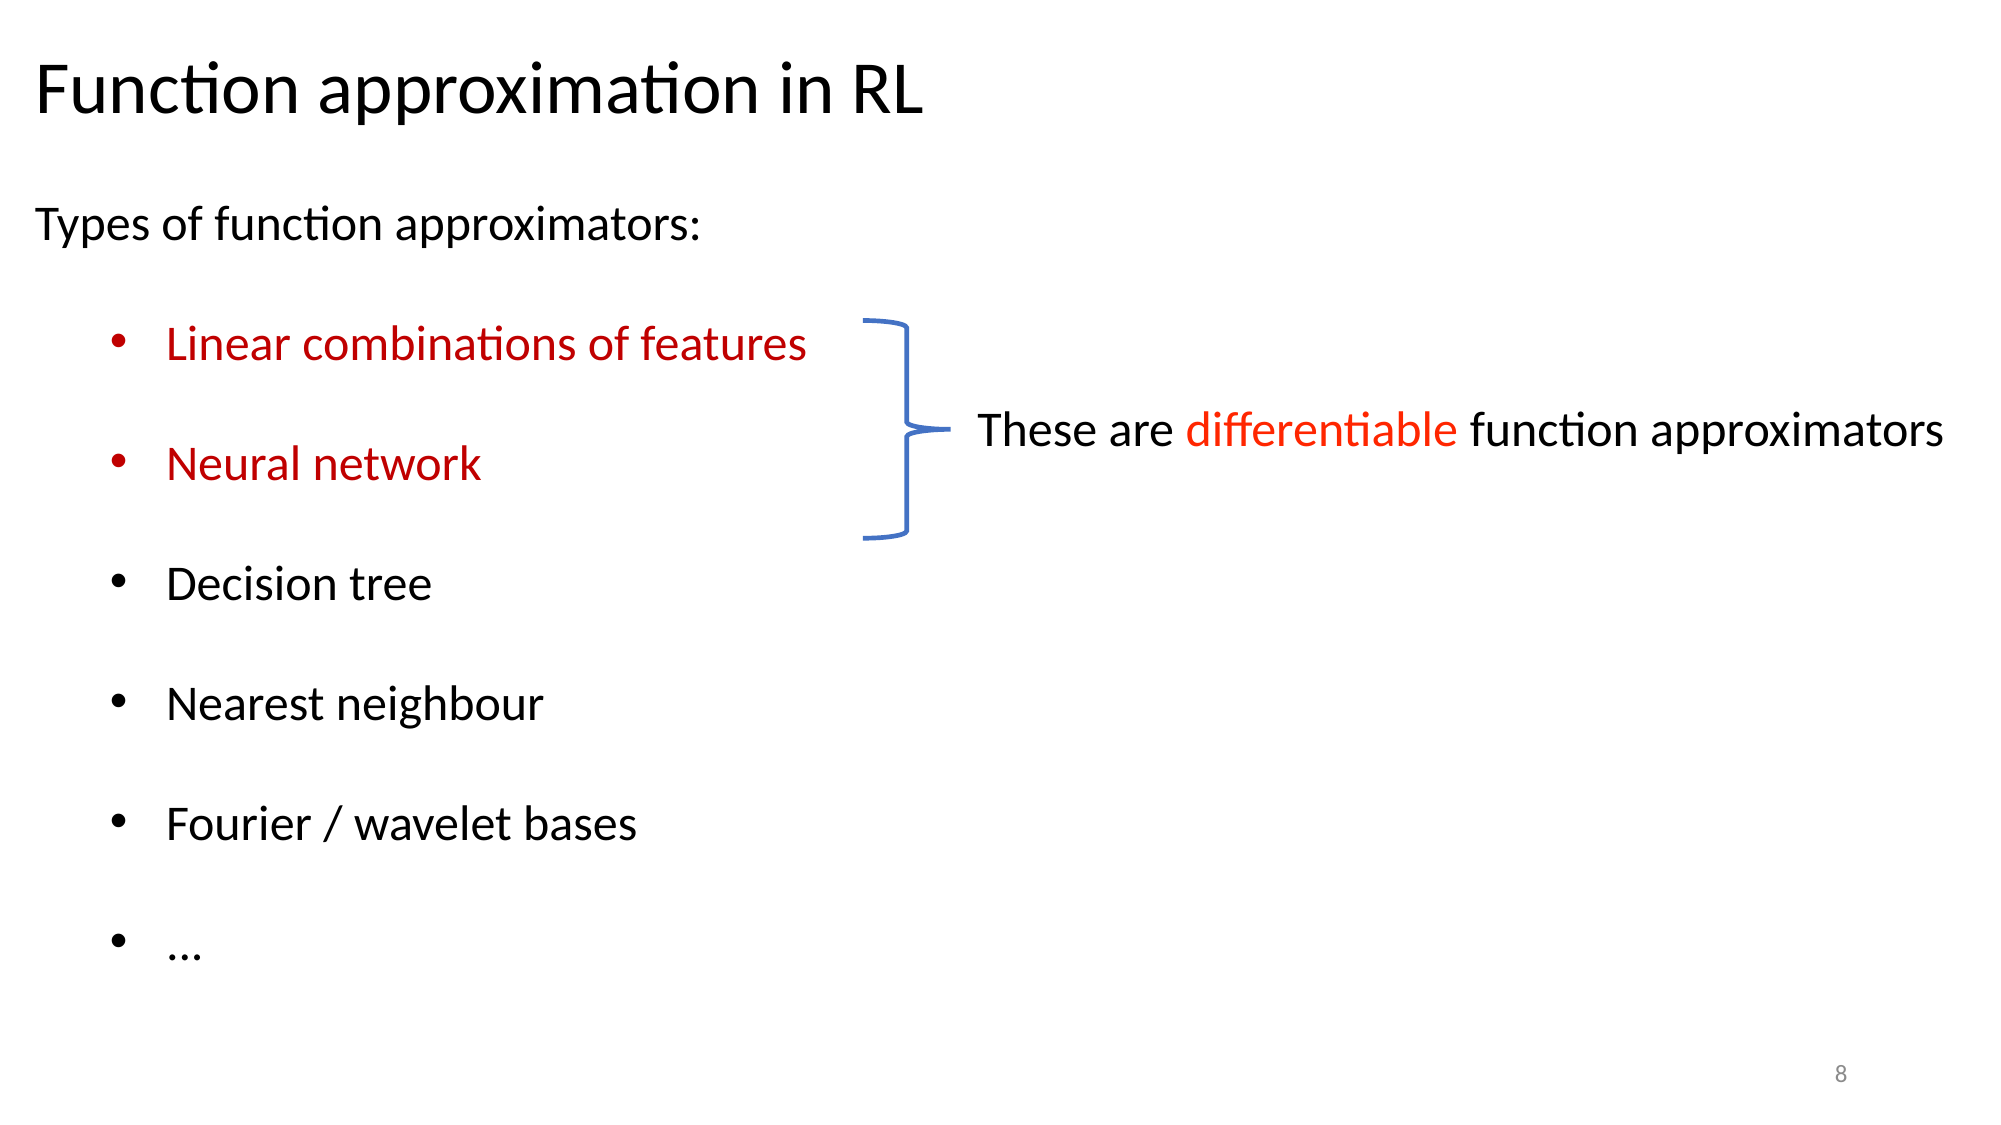

# Function approximation in RL
Types of function approximators:

Linear combinations of features

Neural network

Decision tree

Nearest neighbour

Fourier / wavelet bases

...

These are differentiable function approximators
8